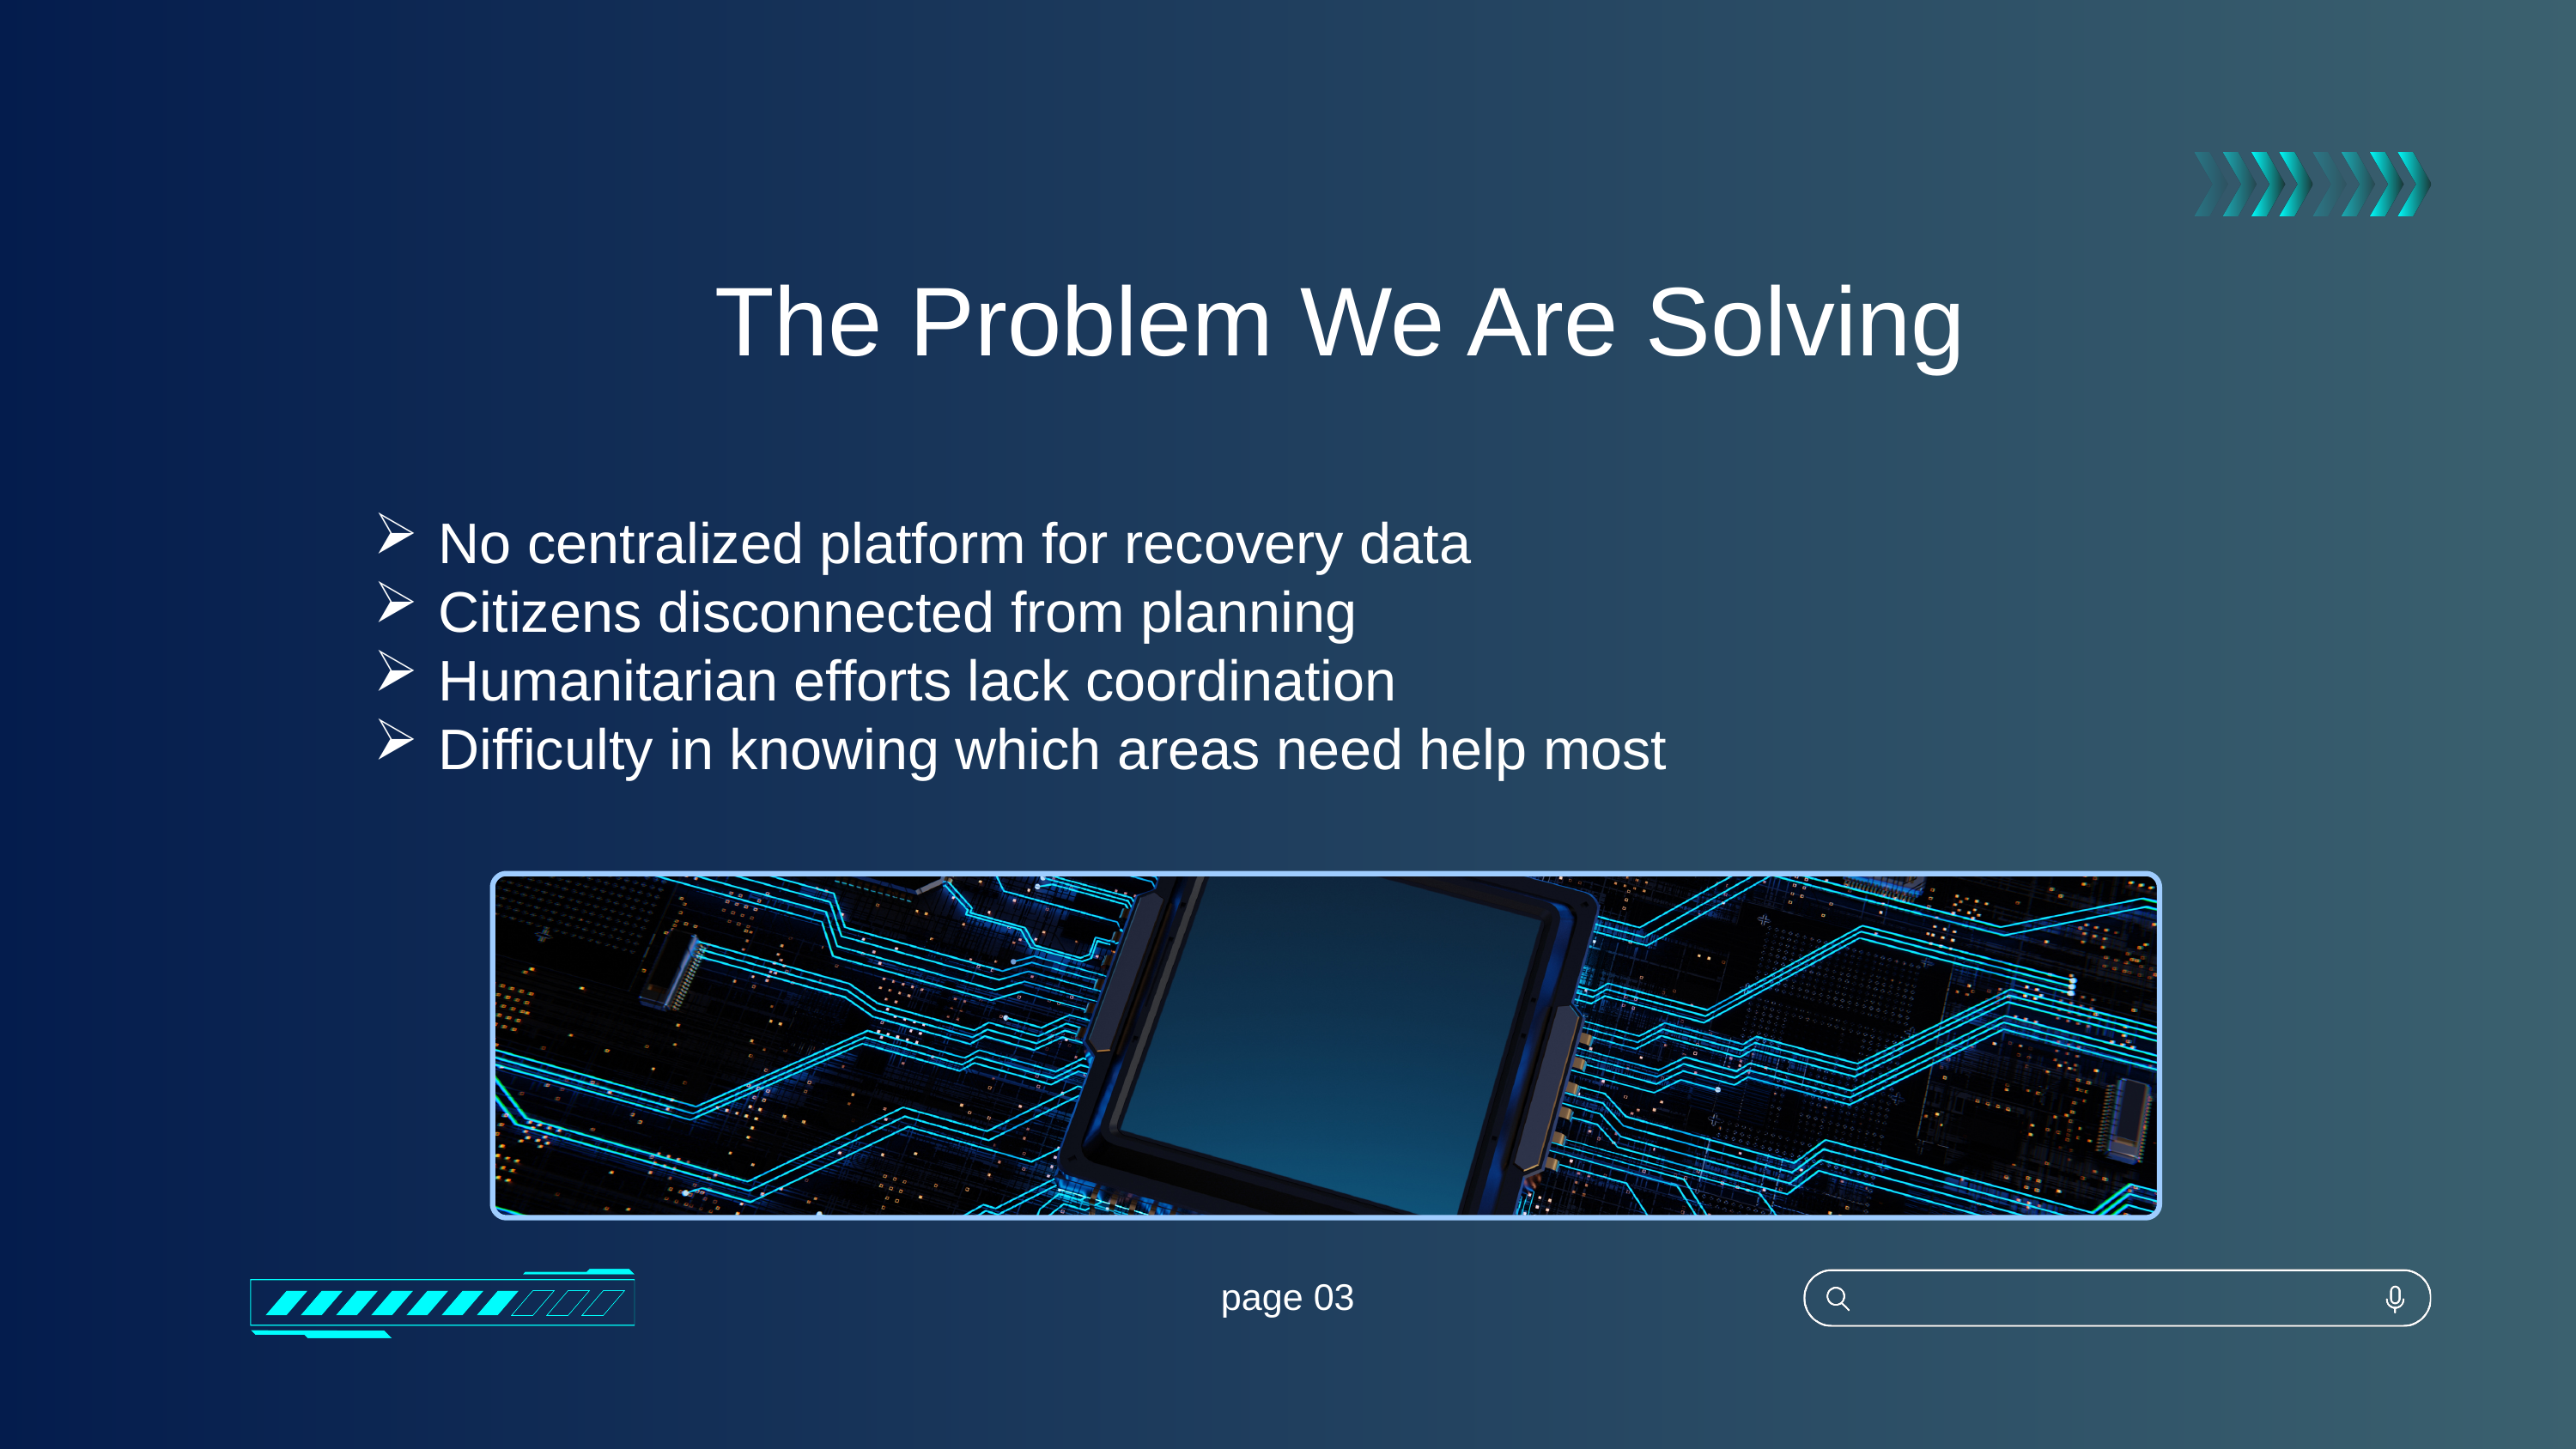

The Problem We Are Solving
No centralized platform for recovery data
Citizens disconnected from planning
Humanitarian efforts lack coordination
Difficulty in knowing which areas need help most

page 03